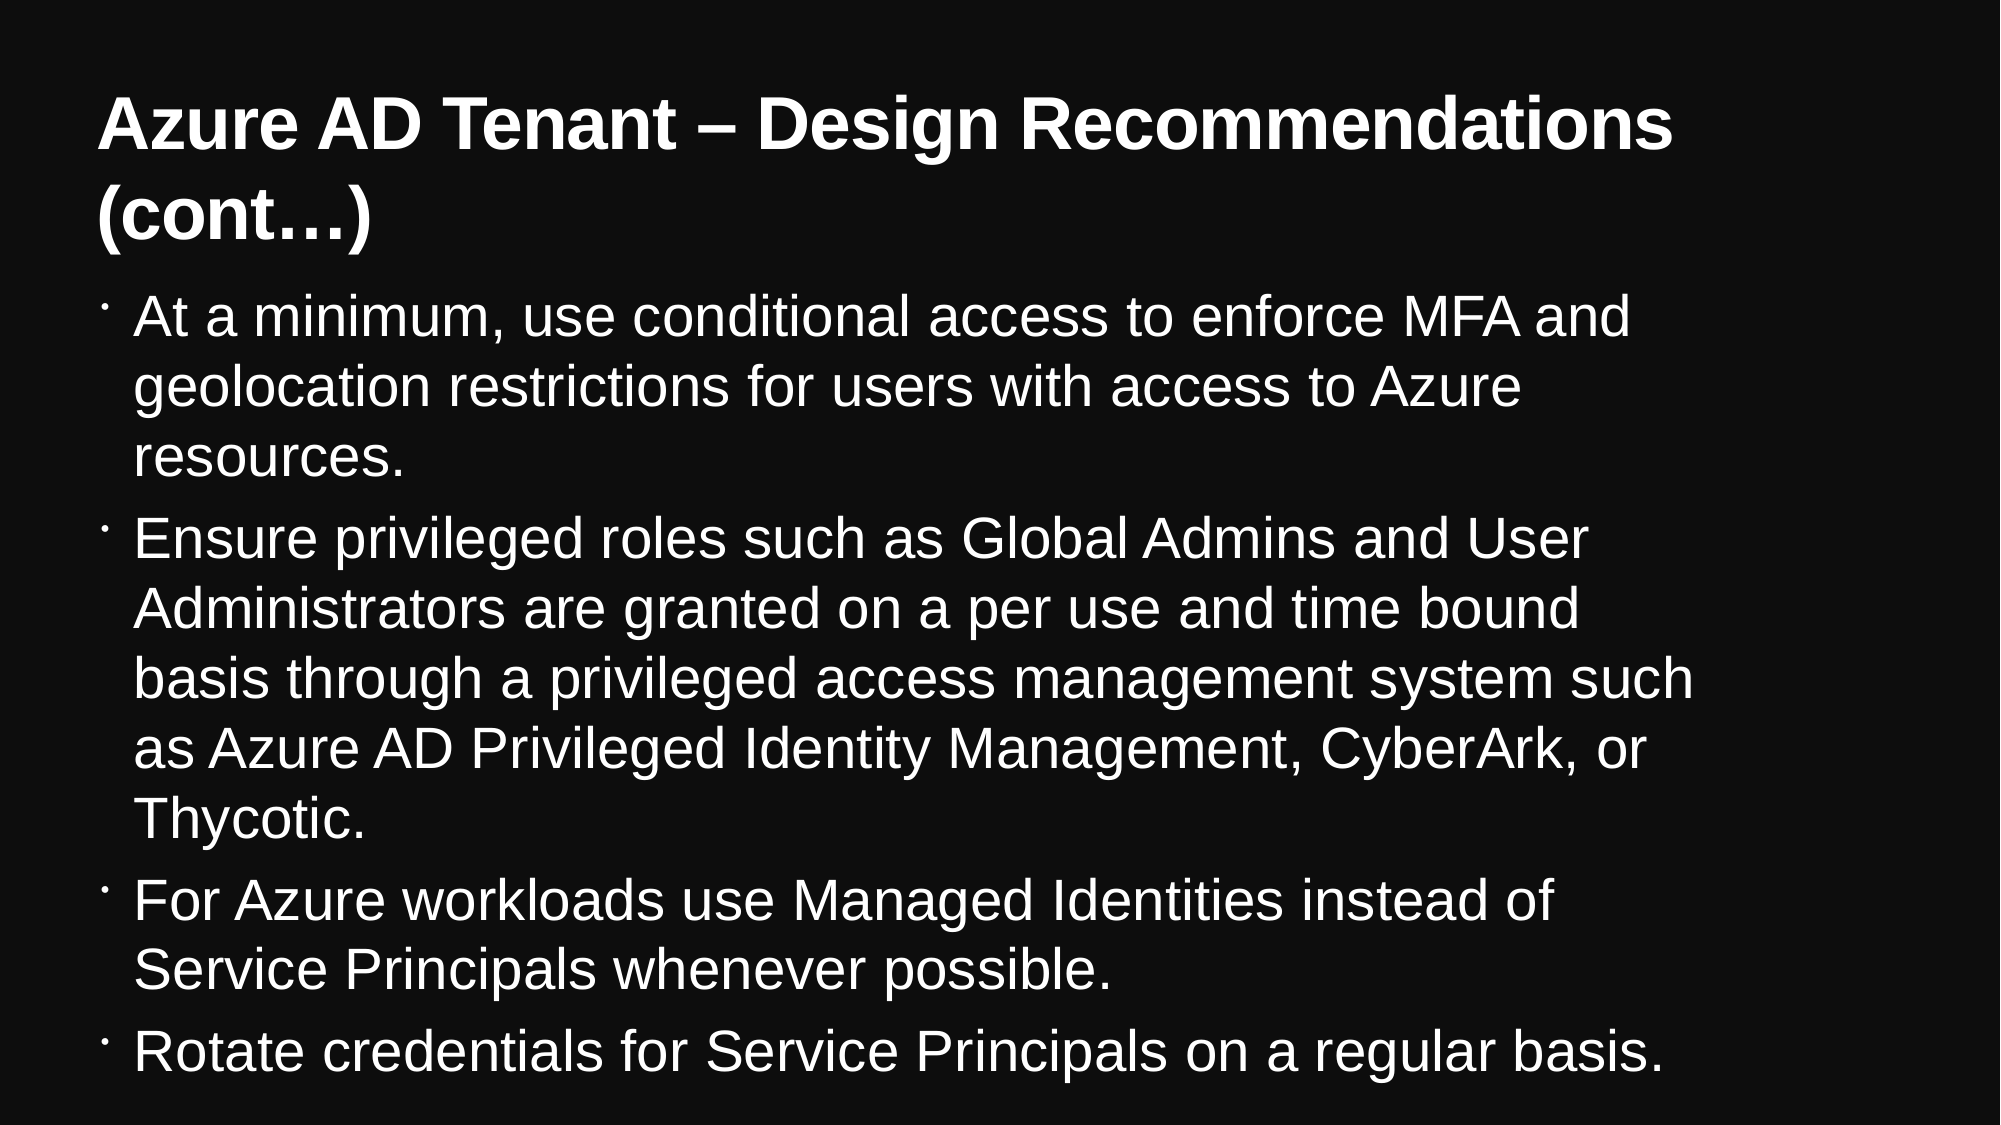

# Azure AD Tenant – Design Recommendations (cont…)
At a minimum, use conditional access to enforce MFA and geolocation restrictions for users with access to Azure resources.
Ensure privileged roles such as Global Admins and User Administrators are granted on a per use and time bound basis through a privileged access management system such as Azure AD Privileged Identity Management, CyberArk, or Thycotic.
For Azure workloads use Managed Identities instead of Service Principals whenever possible.
Rotate credentials for Service Principals on a regular basis.